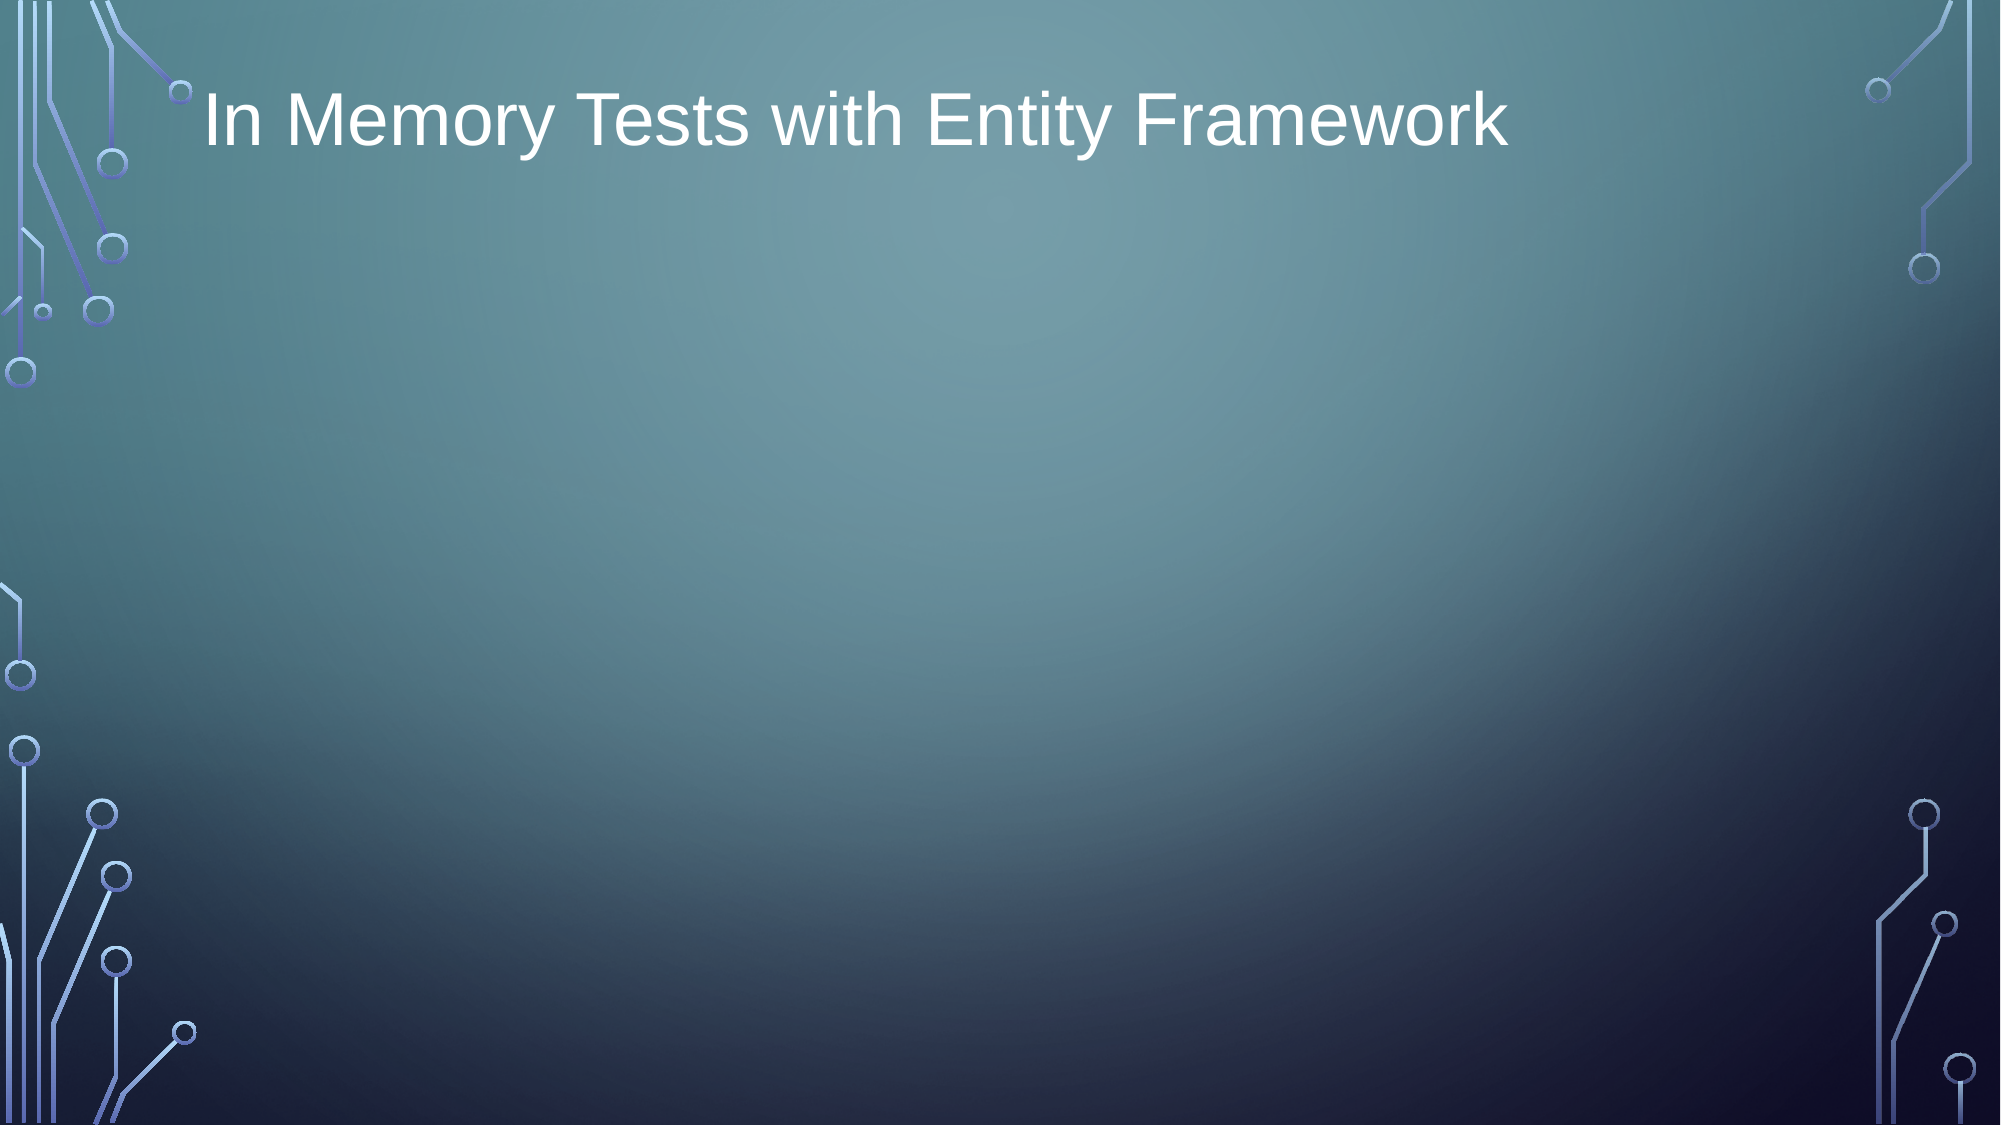

# In Memory Tests with Entity Framework